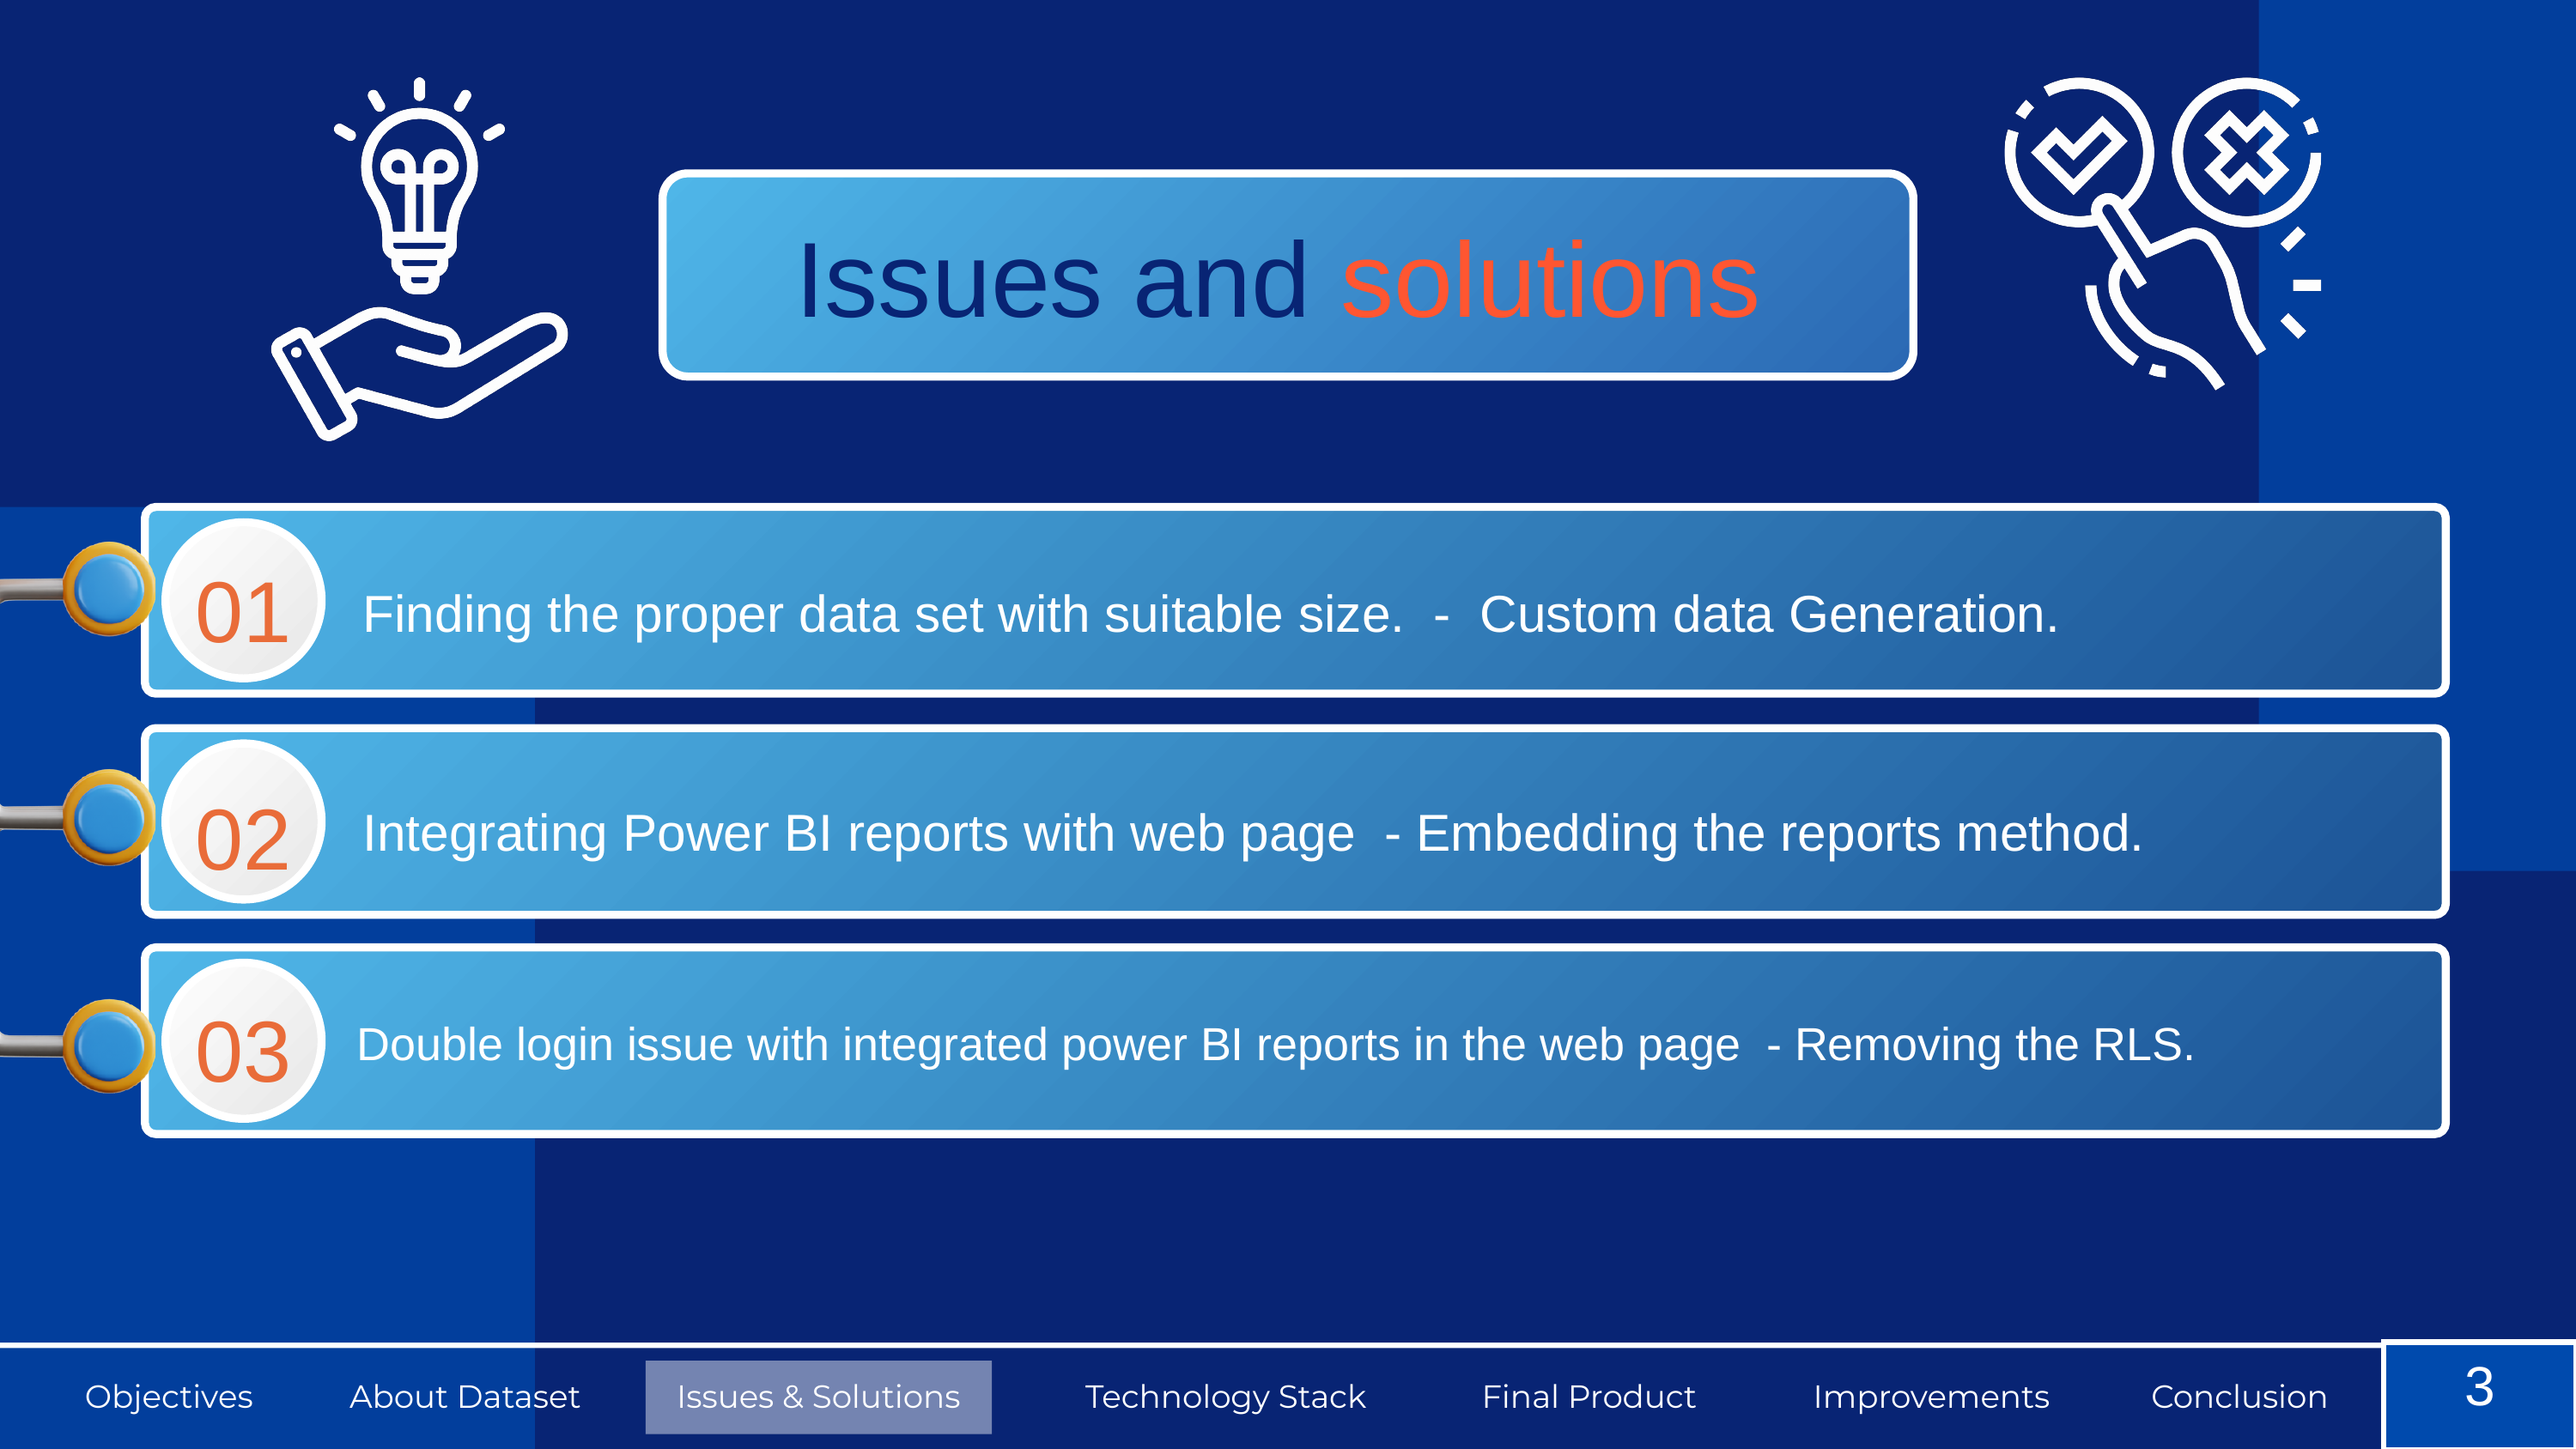

Issues and solutions

01
Finding the proper data set with suitable size.  -  Custom data Generation.

02
Integrating Power BI reports with web page  - Embedding the reports method.

03
Double login issue with integrated power BI reports in the web page  - Removing the RLS.

3

About Dataset
Issues & Solutions
Technology Stack
Objectives
Final Product
Improvements
Conclusion